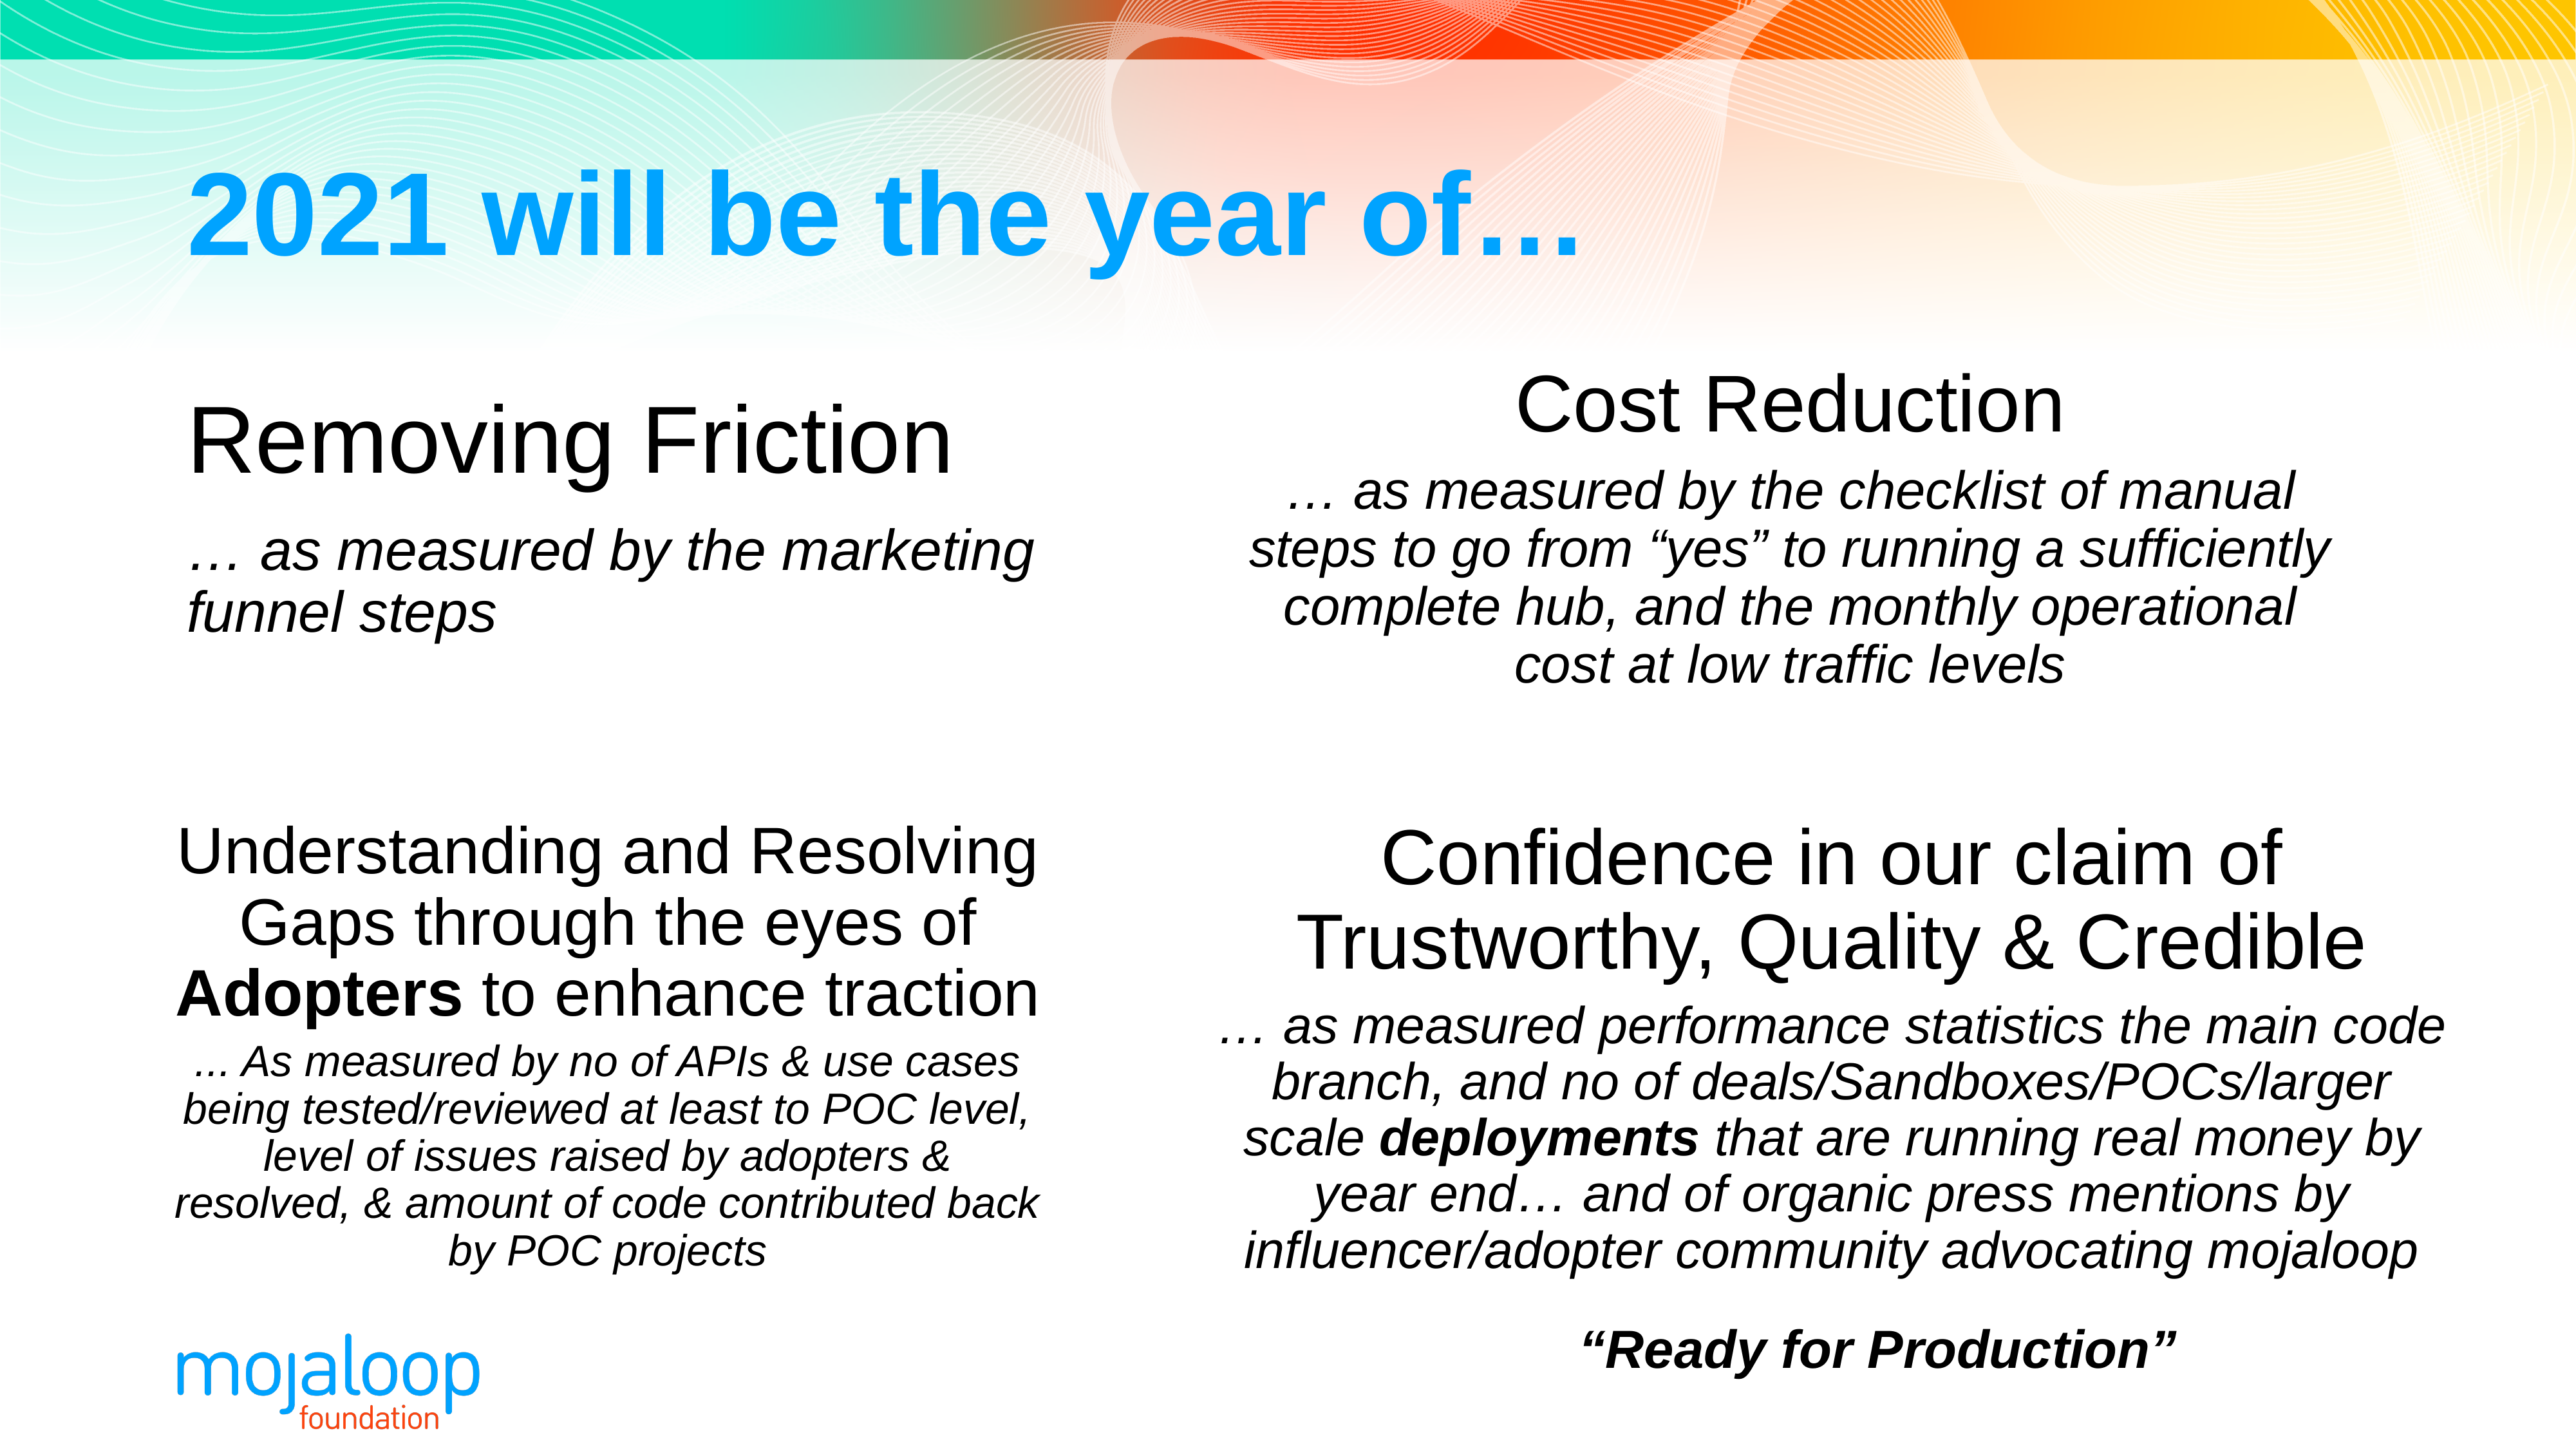

# 2021 will be the year of…
Cost Reduction
… as measured by the checklist of manual steps to go from “yes” to running a sufficiently complete hub, and the monthly operational cost at low traffic levels
Removing Friction
… as measured by the marketing funnel steps
Understanding and Resolving Gaps through the eyes of Adopters to enhance traction
... As measured by no of APIs & use cases being tested/reviewed at least to POC level, level of issues raised by adopters & resolved, & amount of code contributed back by POC projects
Confidence in our claim of Trustworthy, Quality & Credible
… as measured performance statistics the main code branch, and no of deals/Sandboxes/POCs/larger scale deployments that are running real money by year end… and of organic press mentions by influencer/adopter community advocating mojaloop
“Ready for Production”